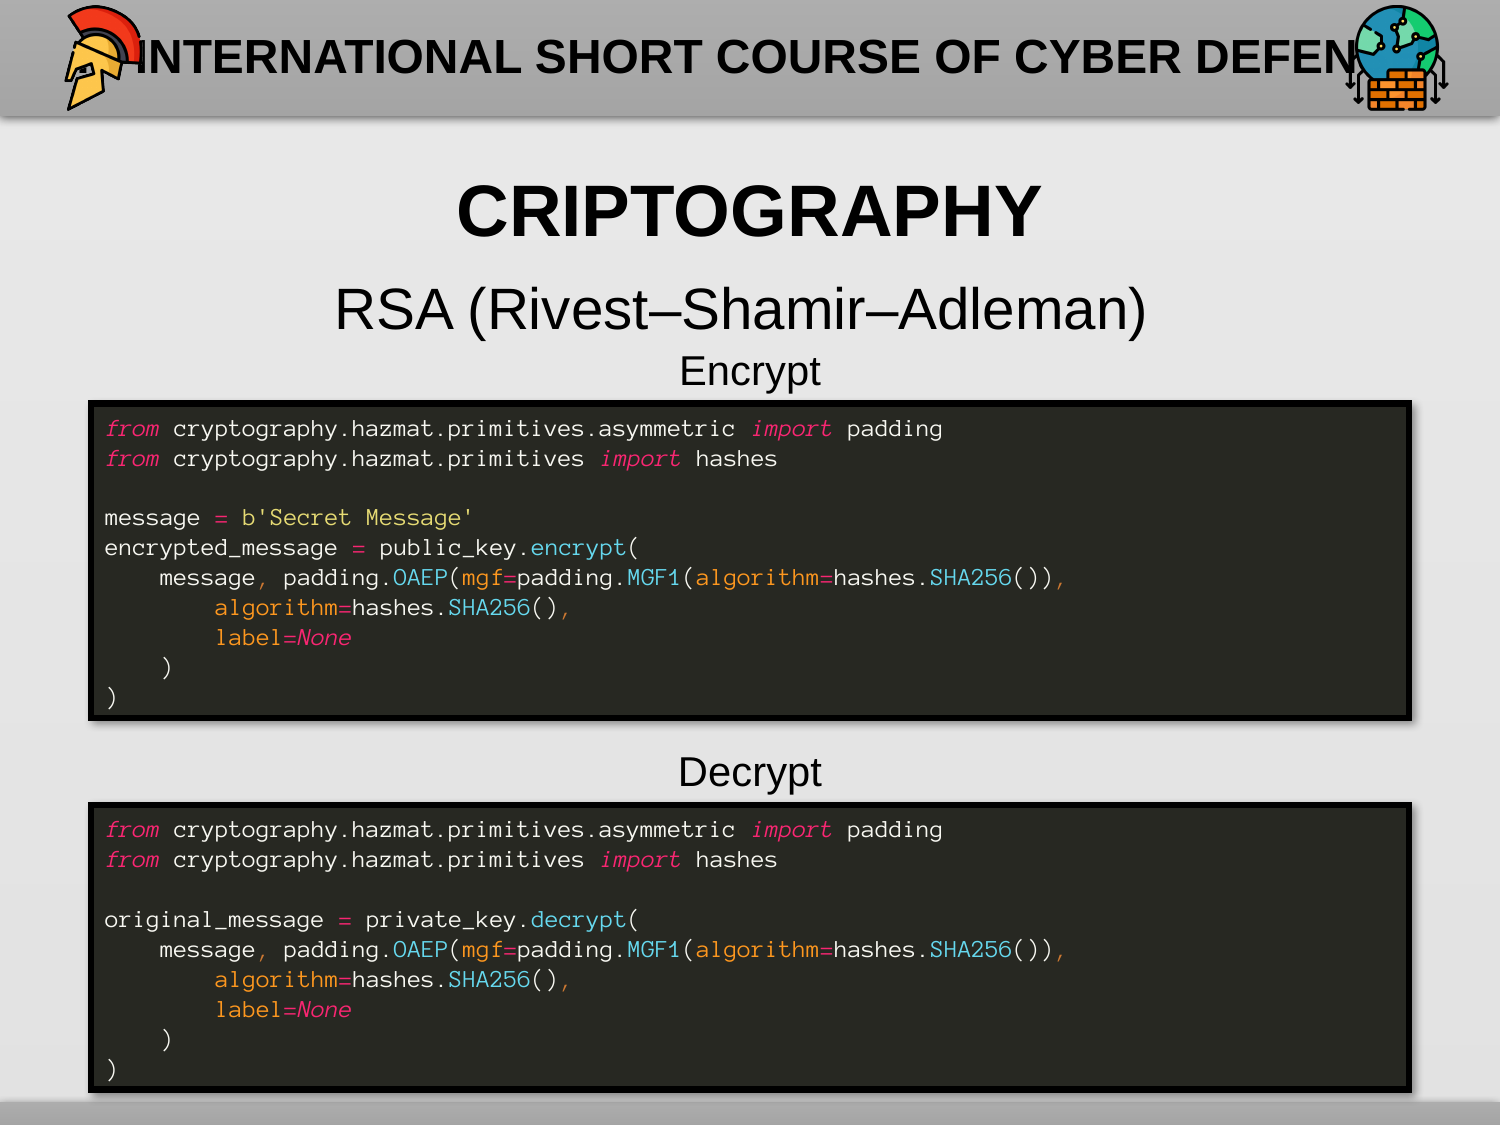

CRIPTOGRAPHY
RSA (Rivest–Shamir–Adleman)
Encrypt
from cryptography.hazmat.primitives.asymmetric import padding
from cryptography.hazmat.primitives import hashes
message = b'Secret Message'
encrypted_message = public_key.encrypt(
    message, padding.OAEP(mgf=padding.MGF1(algorithm=hashes.SHA256()),
        algorithm=hashes.SHA256(),
        label=None
    )
)
Decrypt
from cryptography.hazmat.primitives.asymmetric import padding
from cryptography.hazmat.primitives import hashes

original_message = private_key.decrypt(
    message, padding.OAEP(mgf=padding.MGF1(algorithm=hashes.SHA256()),
        algorithm=hashes.SHA256(),
        label=None
    )
)
Create a pair of keys